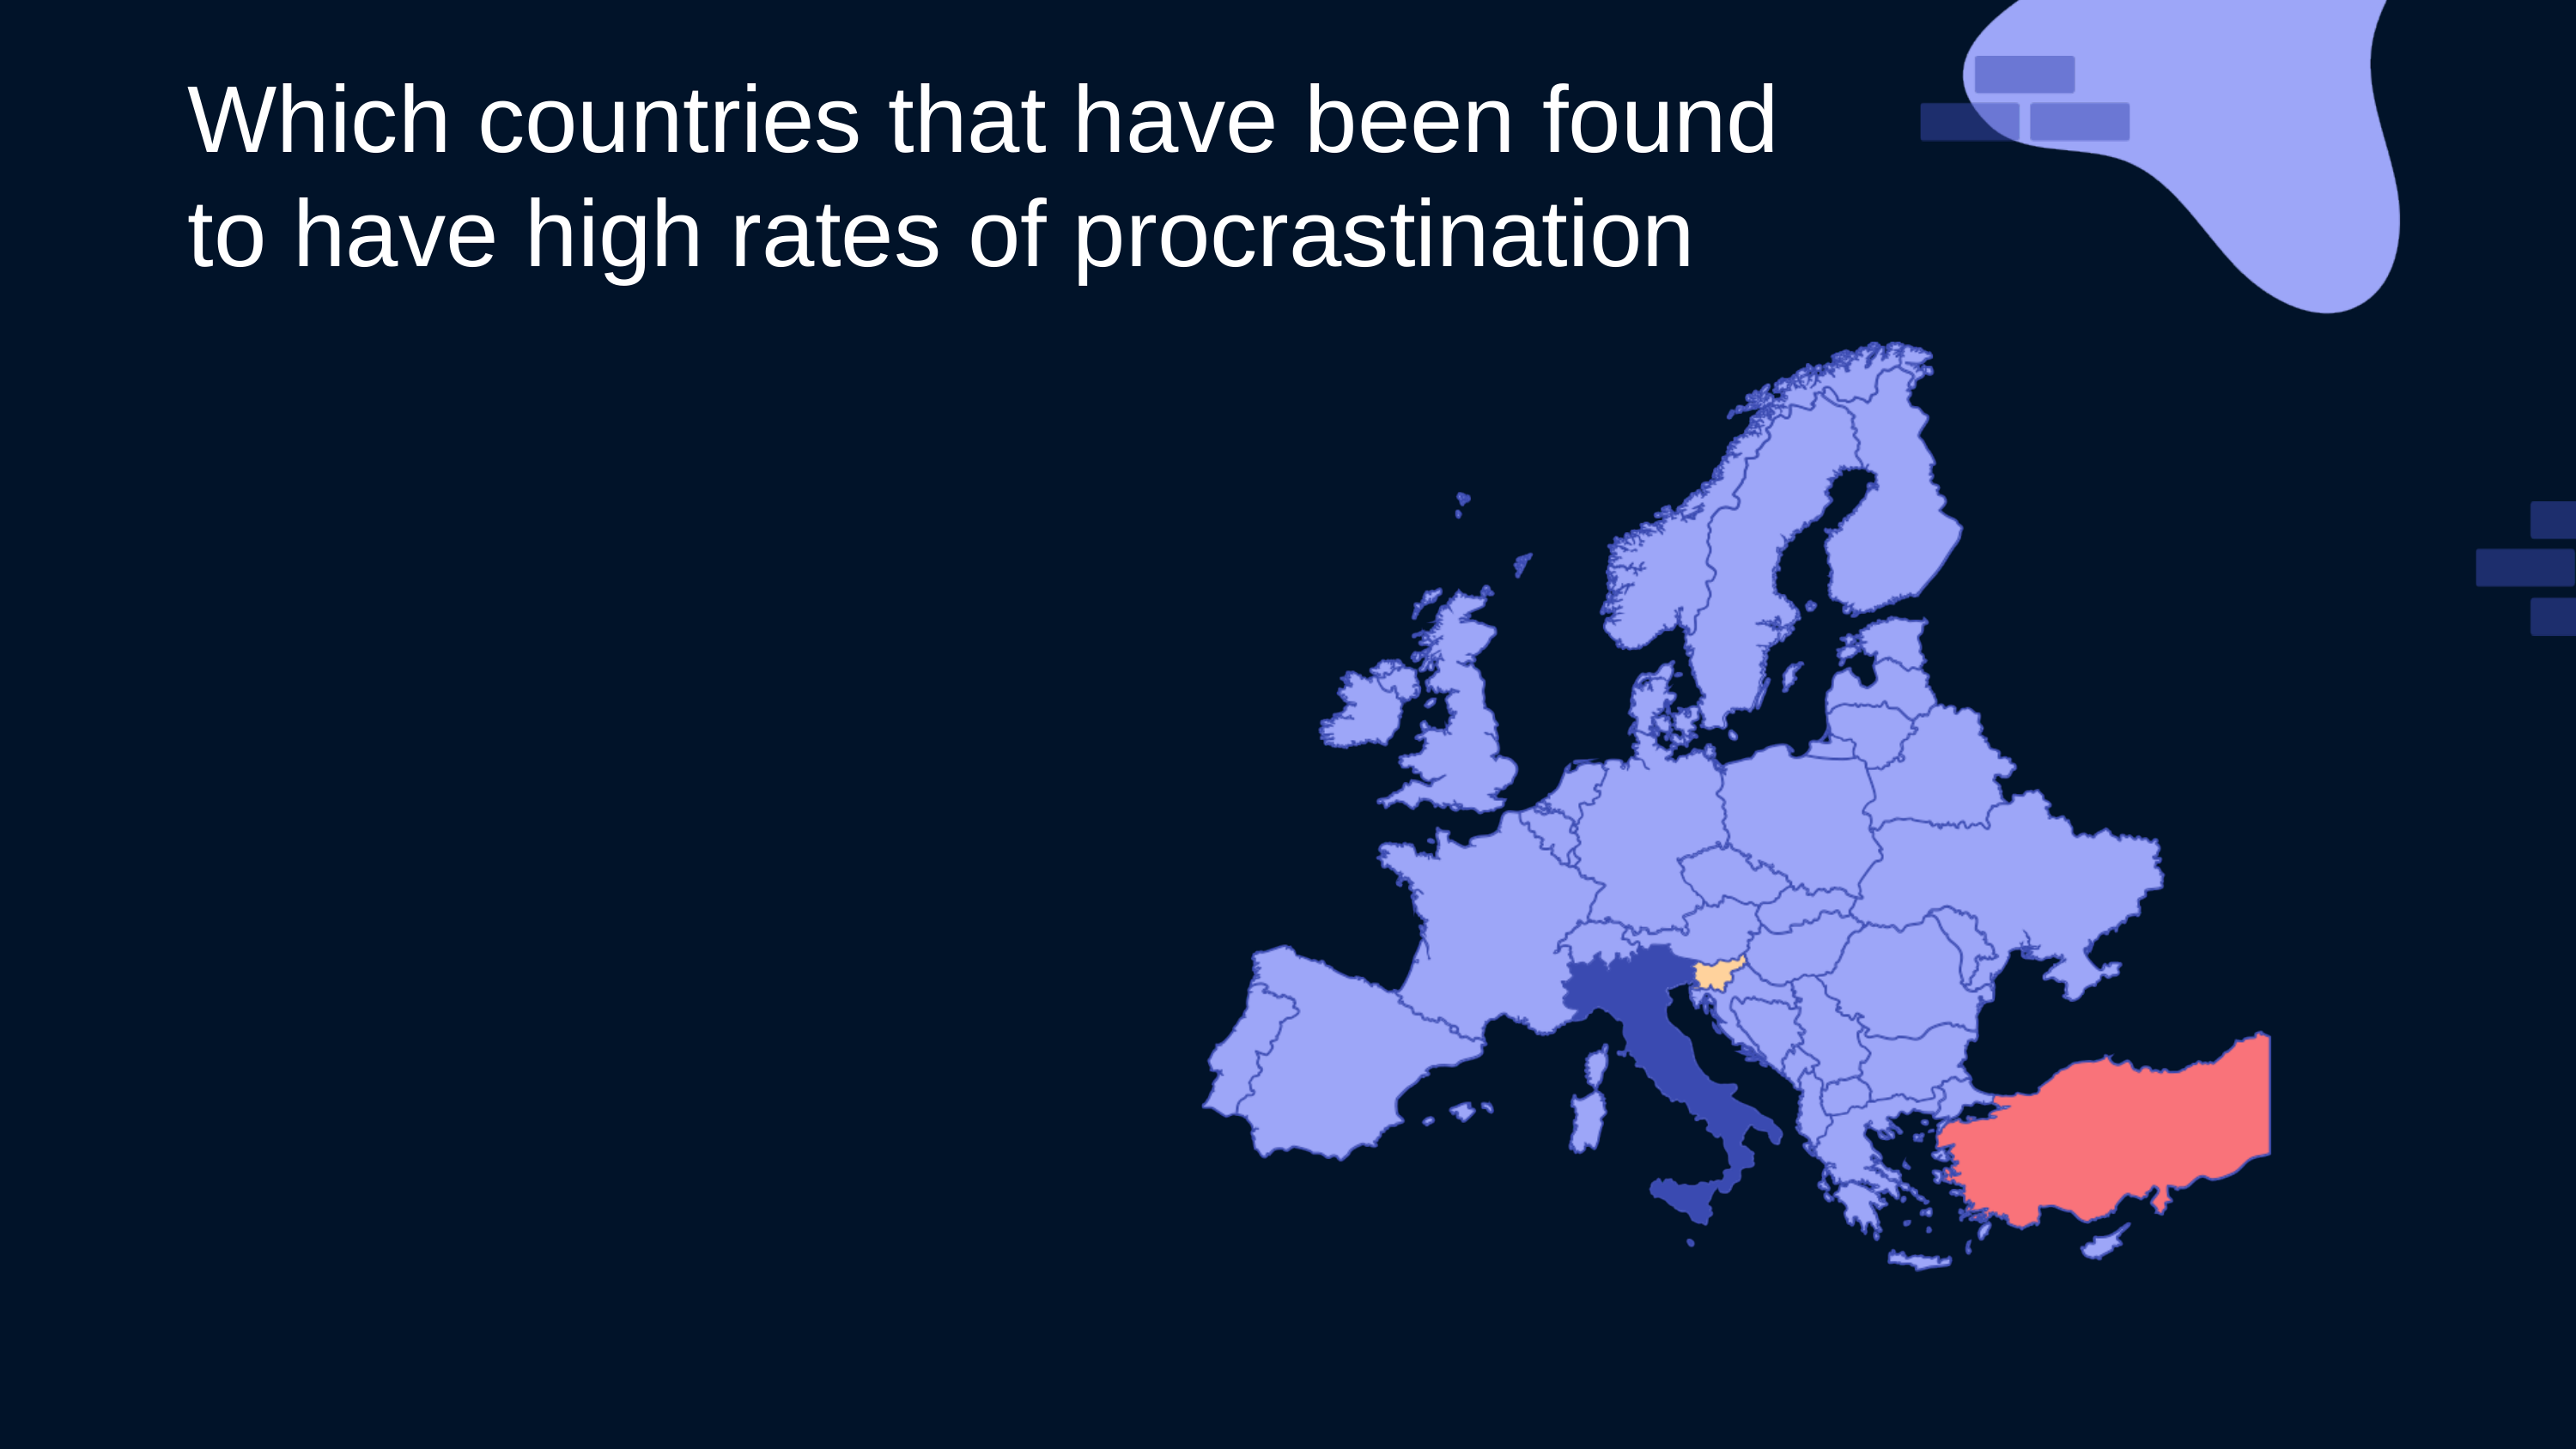

Which countries that have been found to have high rates of procrastination